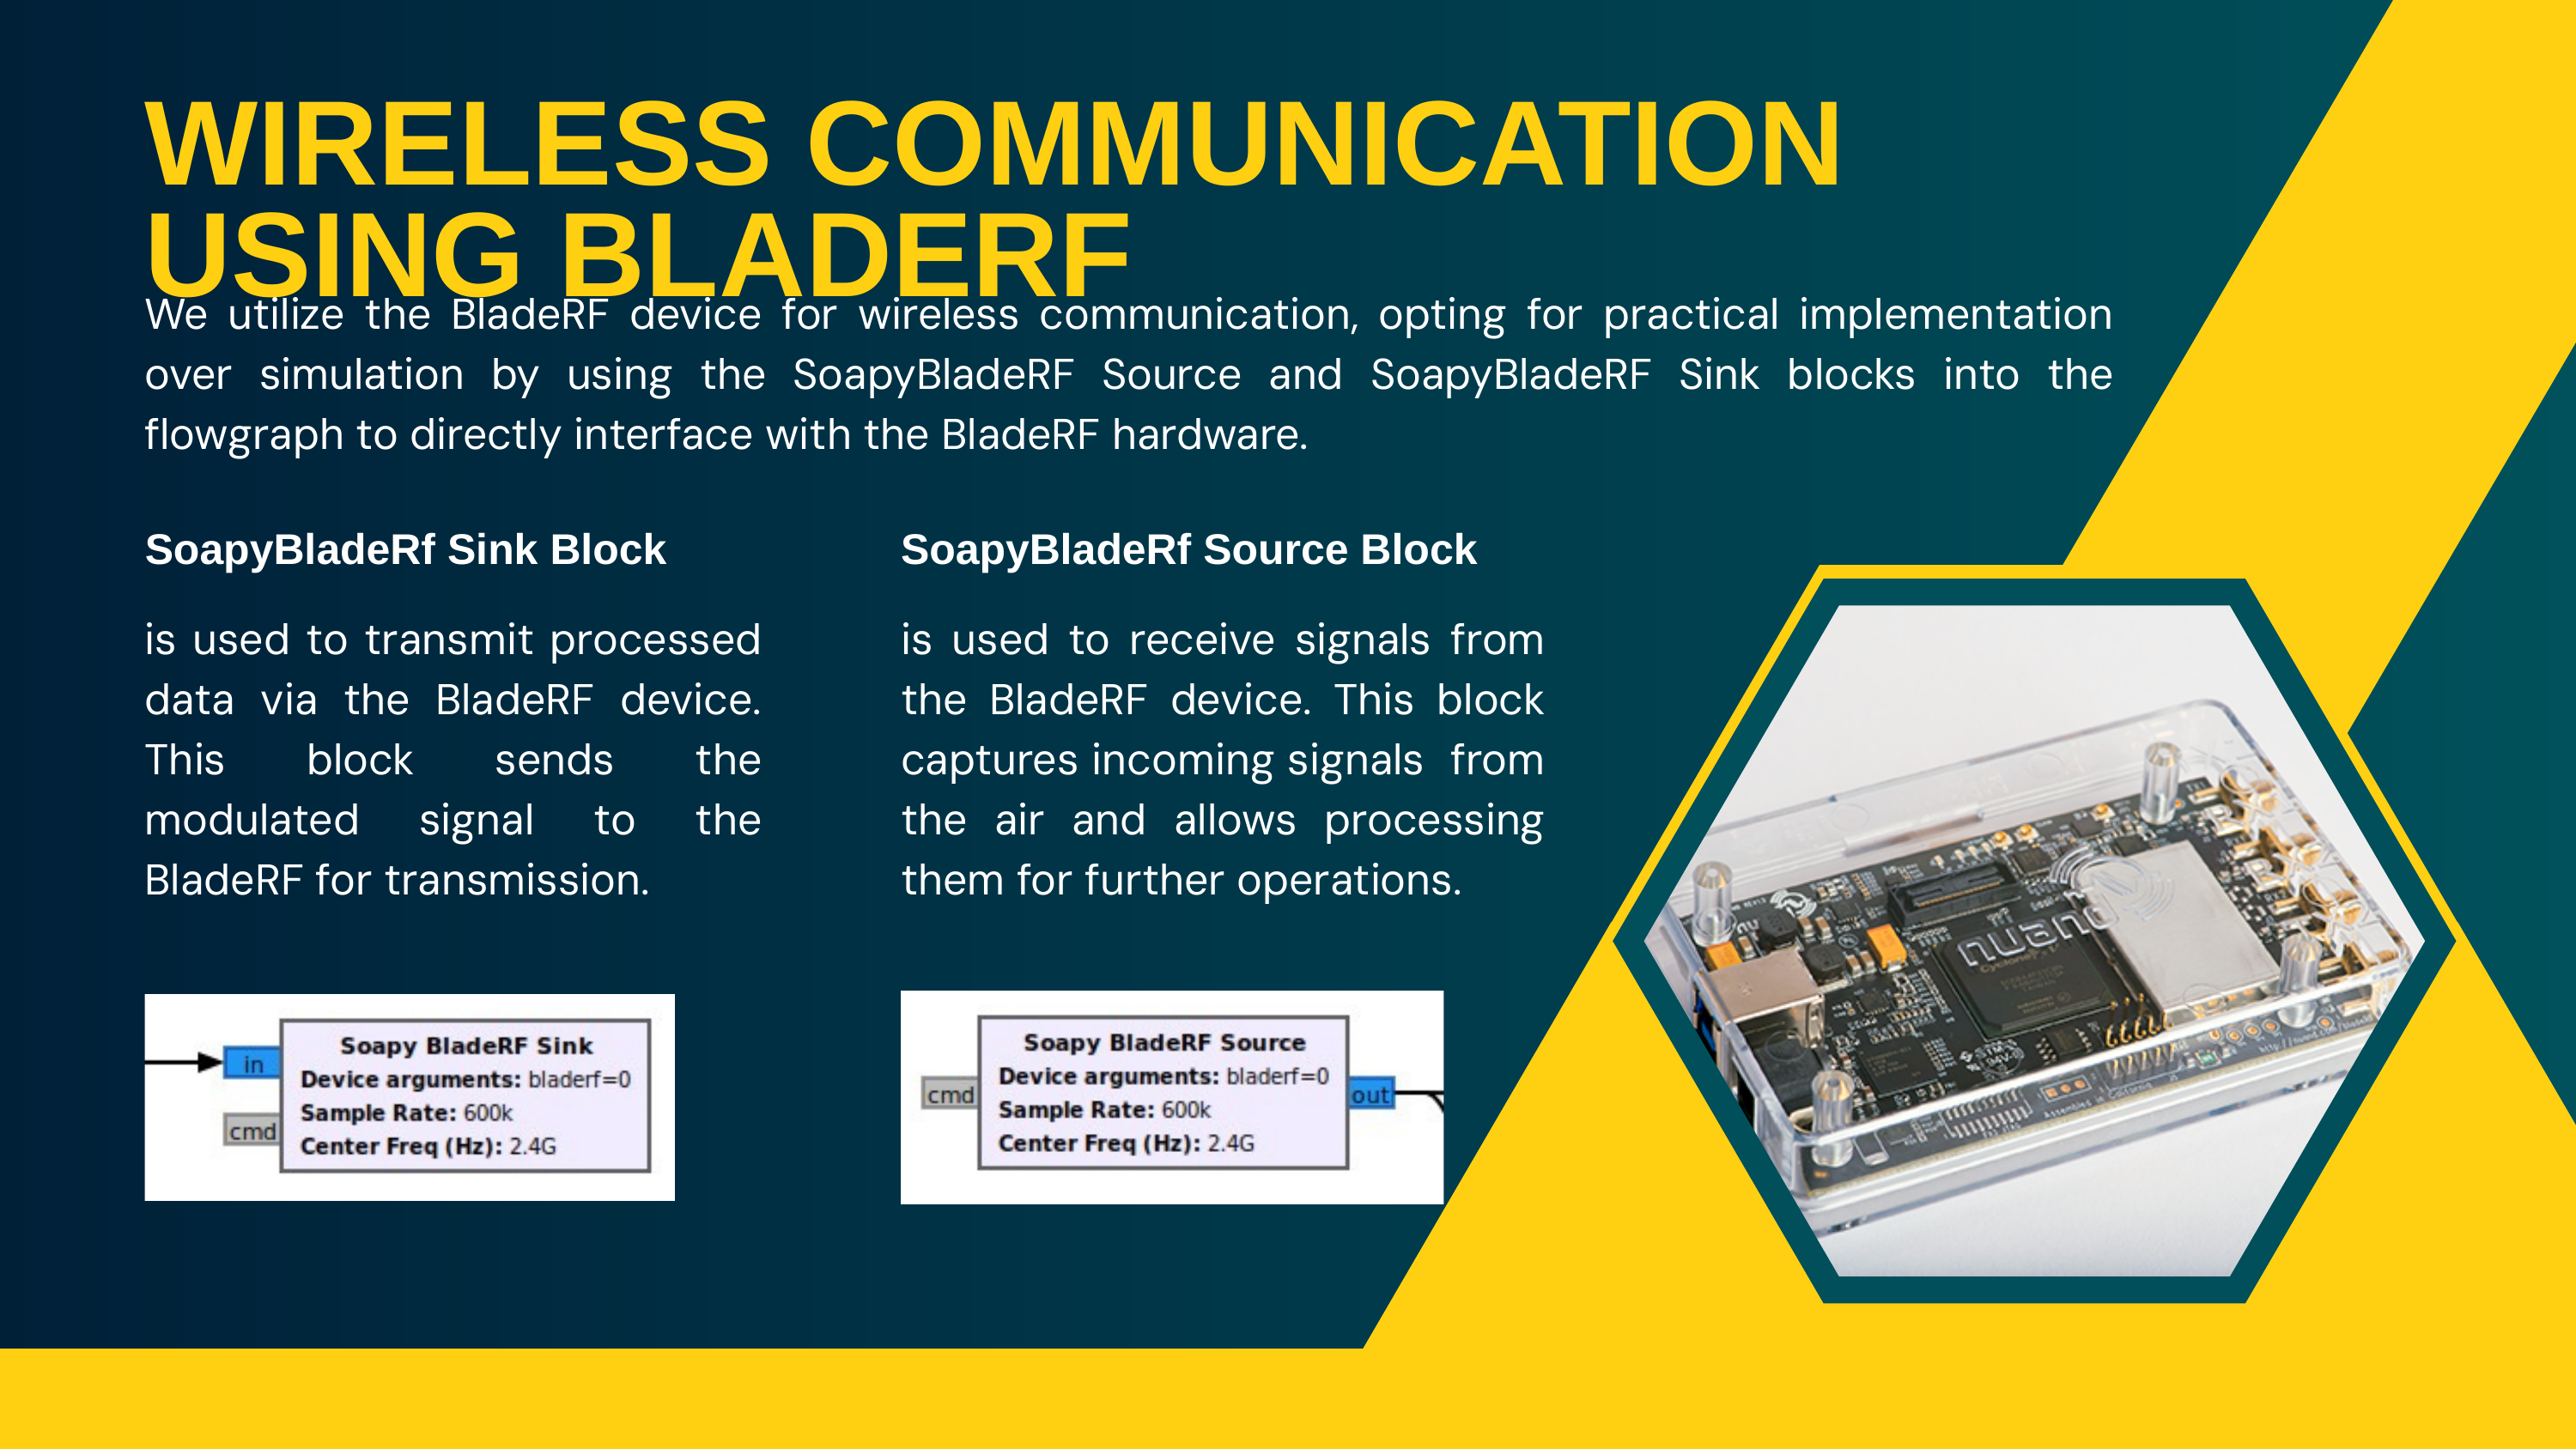

WIRELESS COMMUNICATION USING BLADERF
We utilize the BladeRF device for wireless communication, opting for practical implementation over simulation by using the SoapyBladeRF Source and SoapyBladeRF Sink blocks into the flowgraph to directly interface with the BladeRF hardware.
SoapyBladeRf Sink Block

is used to transmit processed data via the BladeRF device. This block sends the modulated signal to the BladeRF for transmission.
SoapyBladeRf Source Block

is used to receive signals from the BladeRF device. This block captures incoming signals  from the air and allows processing them for further operations.